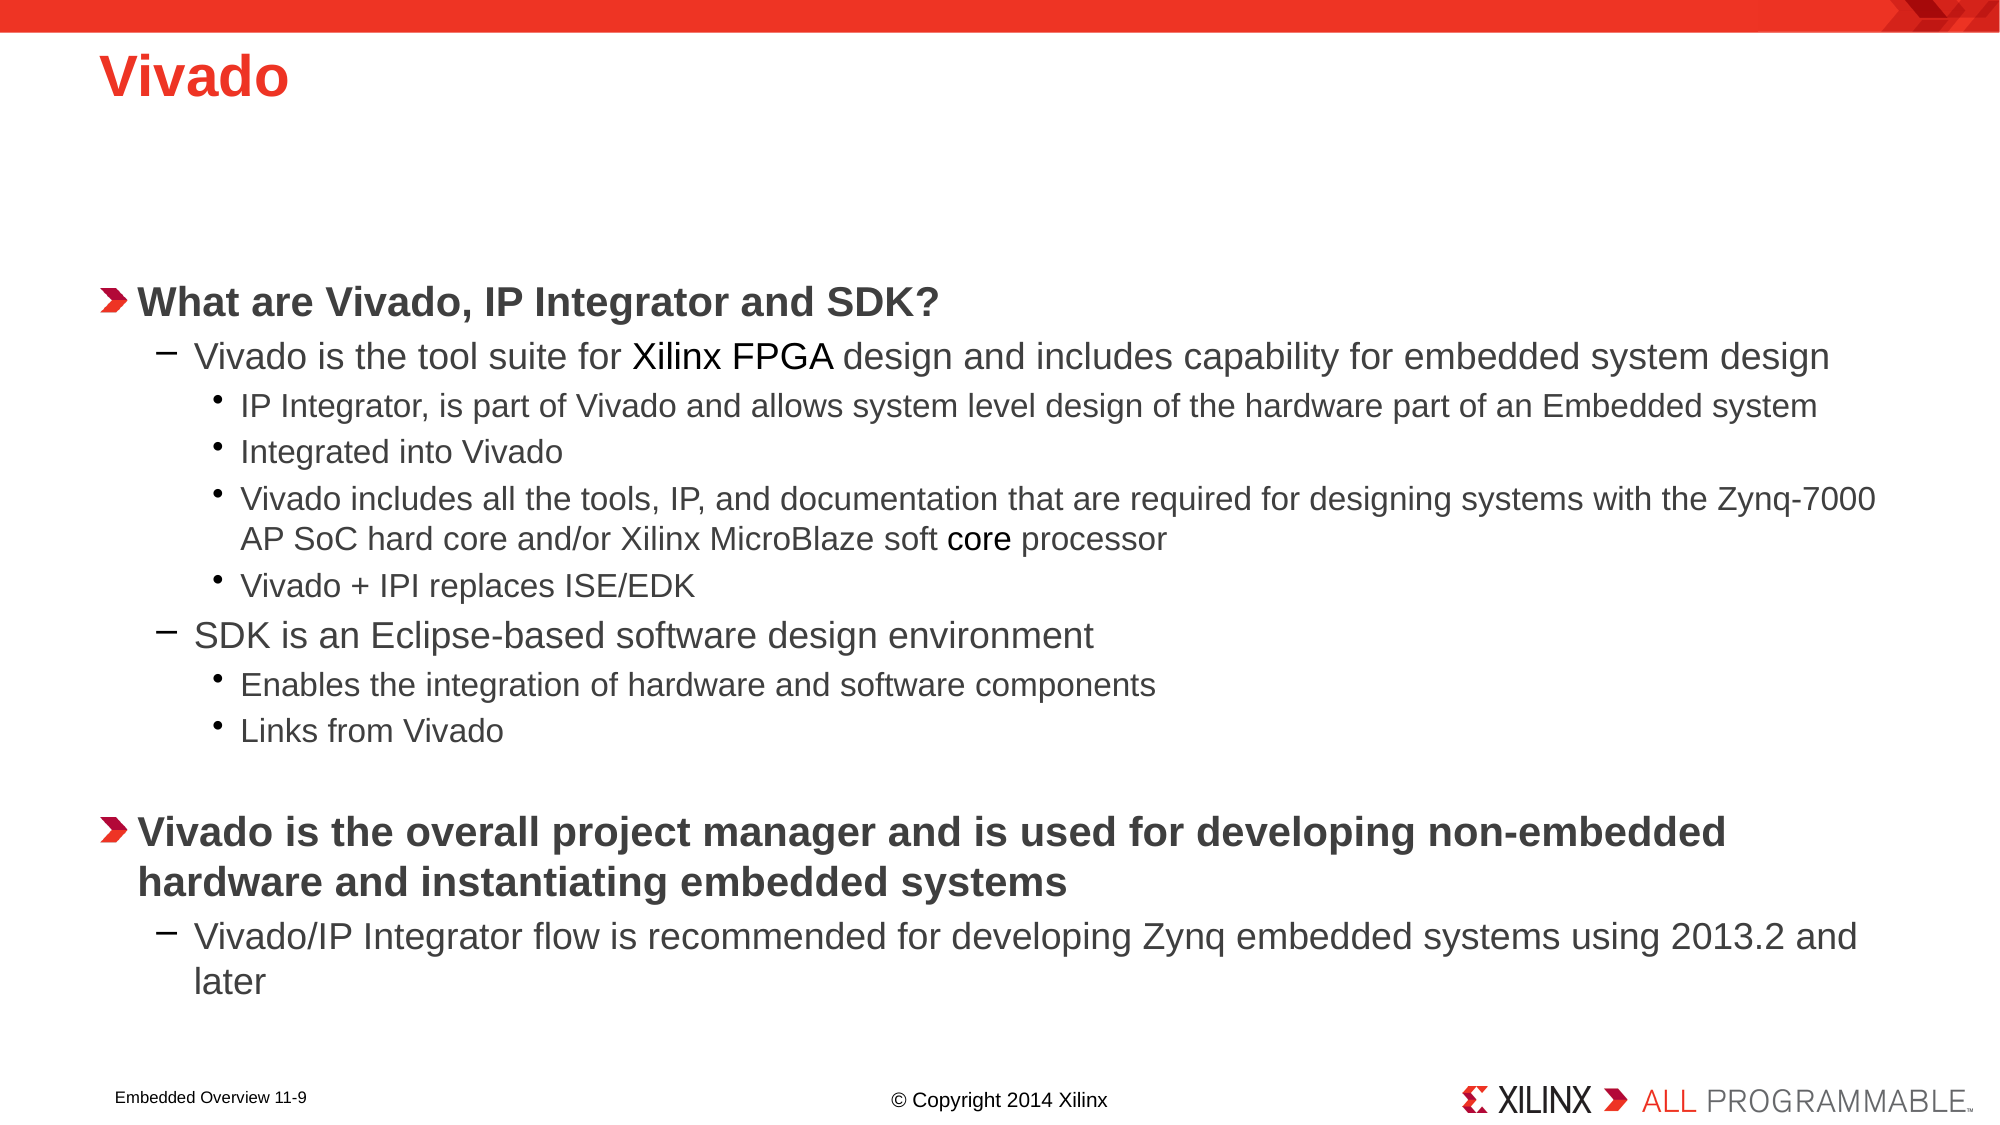

# Vivado
What are Vivado, IP Integrator and SDK?
Vivado is the tool suite for Xilinx FPGA design and includes capability for embedded system design
IP Integrator, is part of Vivado and allows system level design of the hardware part of an Embedded system
Integrated into Vivado
Vivado includes all the tools, IP, and documentation that are required for designing systems with the Zynq-7000 AP SoC hard core and/or Xilinx MicroBlaze soft core processor
Vivado + IPI replaces ISE/EDK
SDK is an Eclipse-based software design environment
Enables the integration of hardware and software components
Links from Vivado

Vivado is the overall project manager and is used for developing non-embedded hardware and instantiating embedded systems
Vivado/IP Integrator flow is recommended for developing Zynq embedded systems using 2013.2 and later

Embedded Overview 11-9
© Copyright 2014 Xilinx